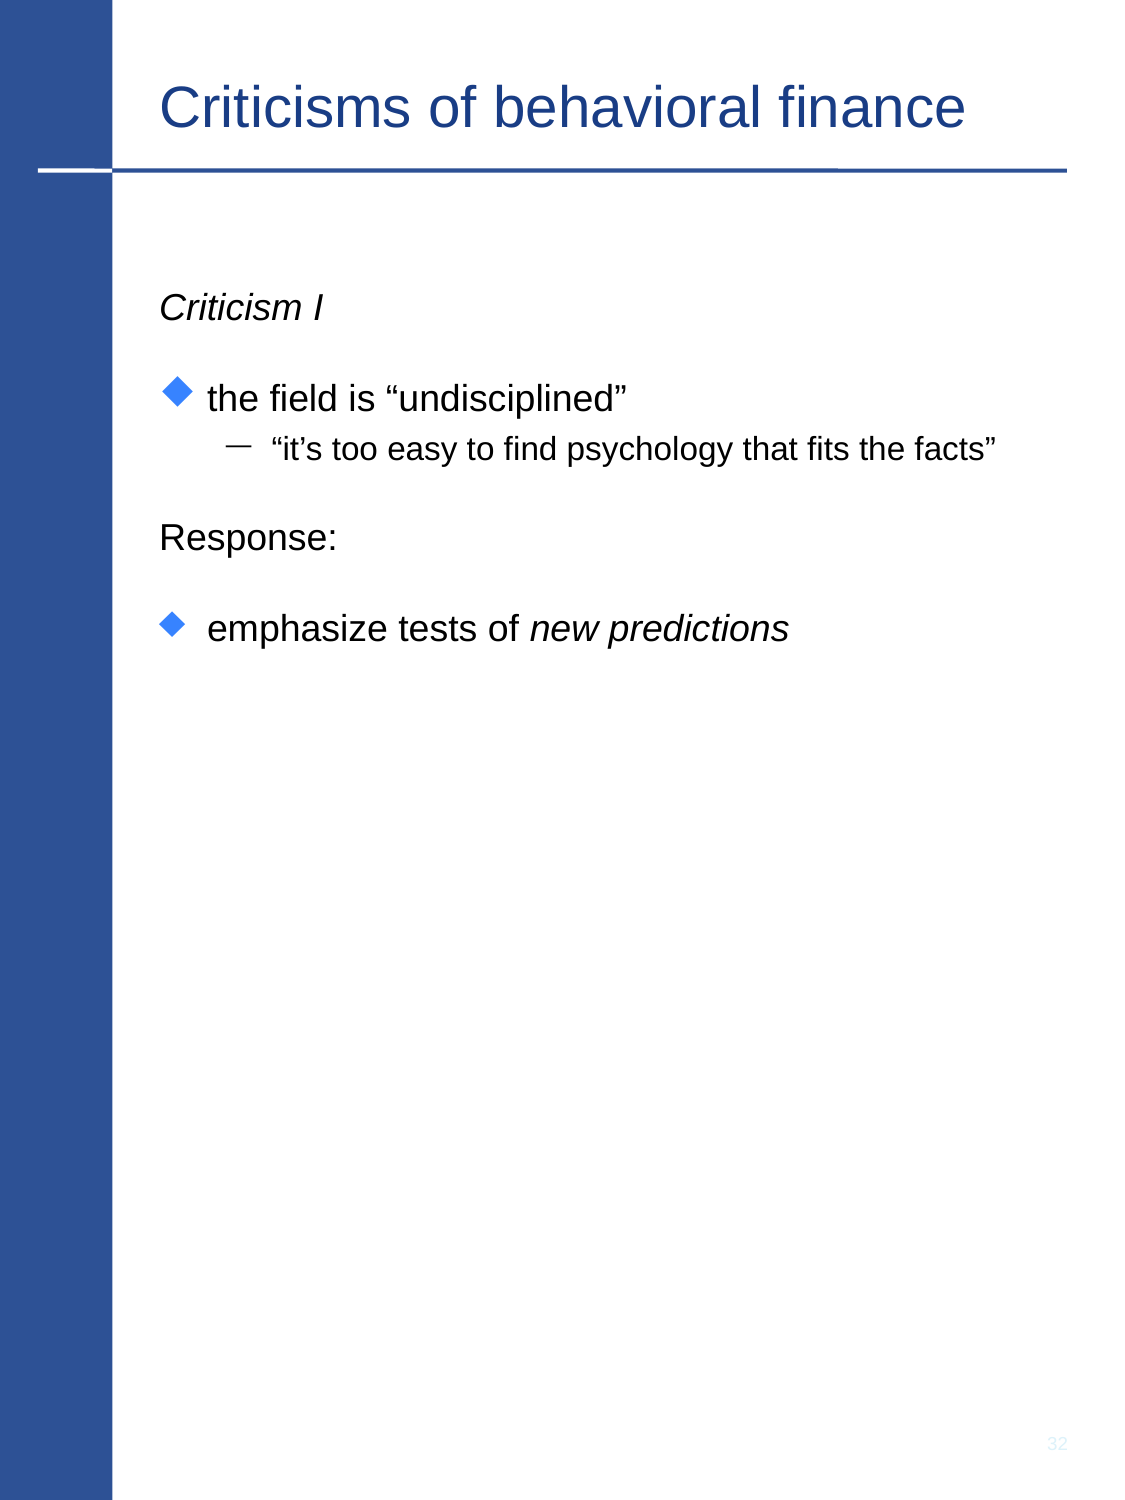

# Criticisms of behavioral finance
Criticism I
the field is “undisciplined”
“it’s too easy to find psychology that fits the facts”
Response:
emphasize tests of new predictions

32